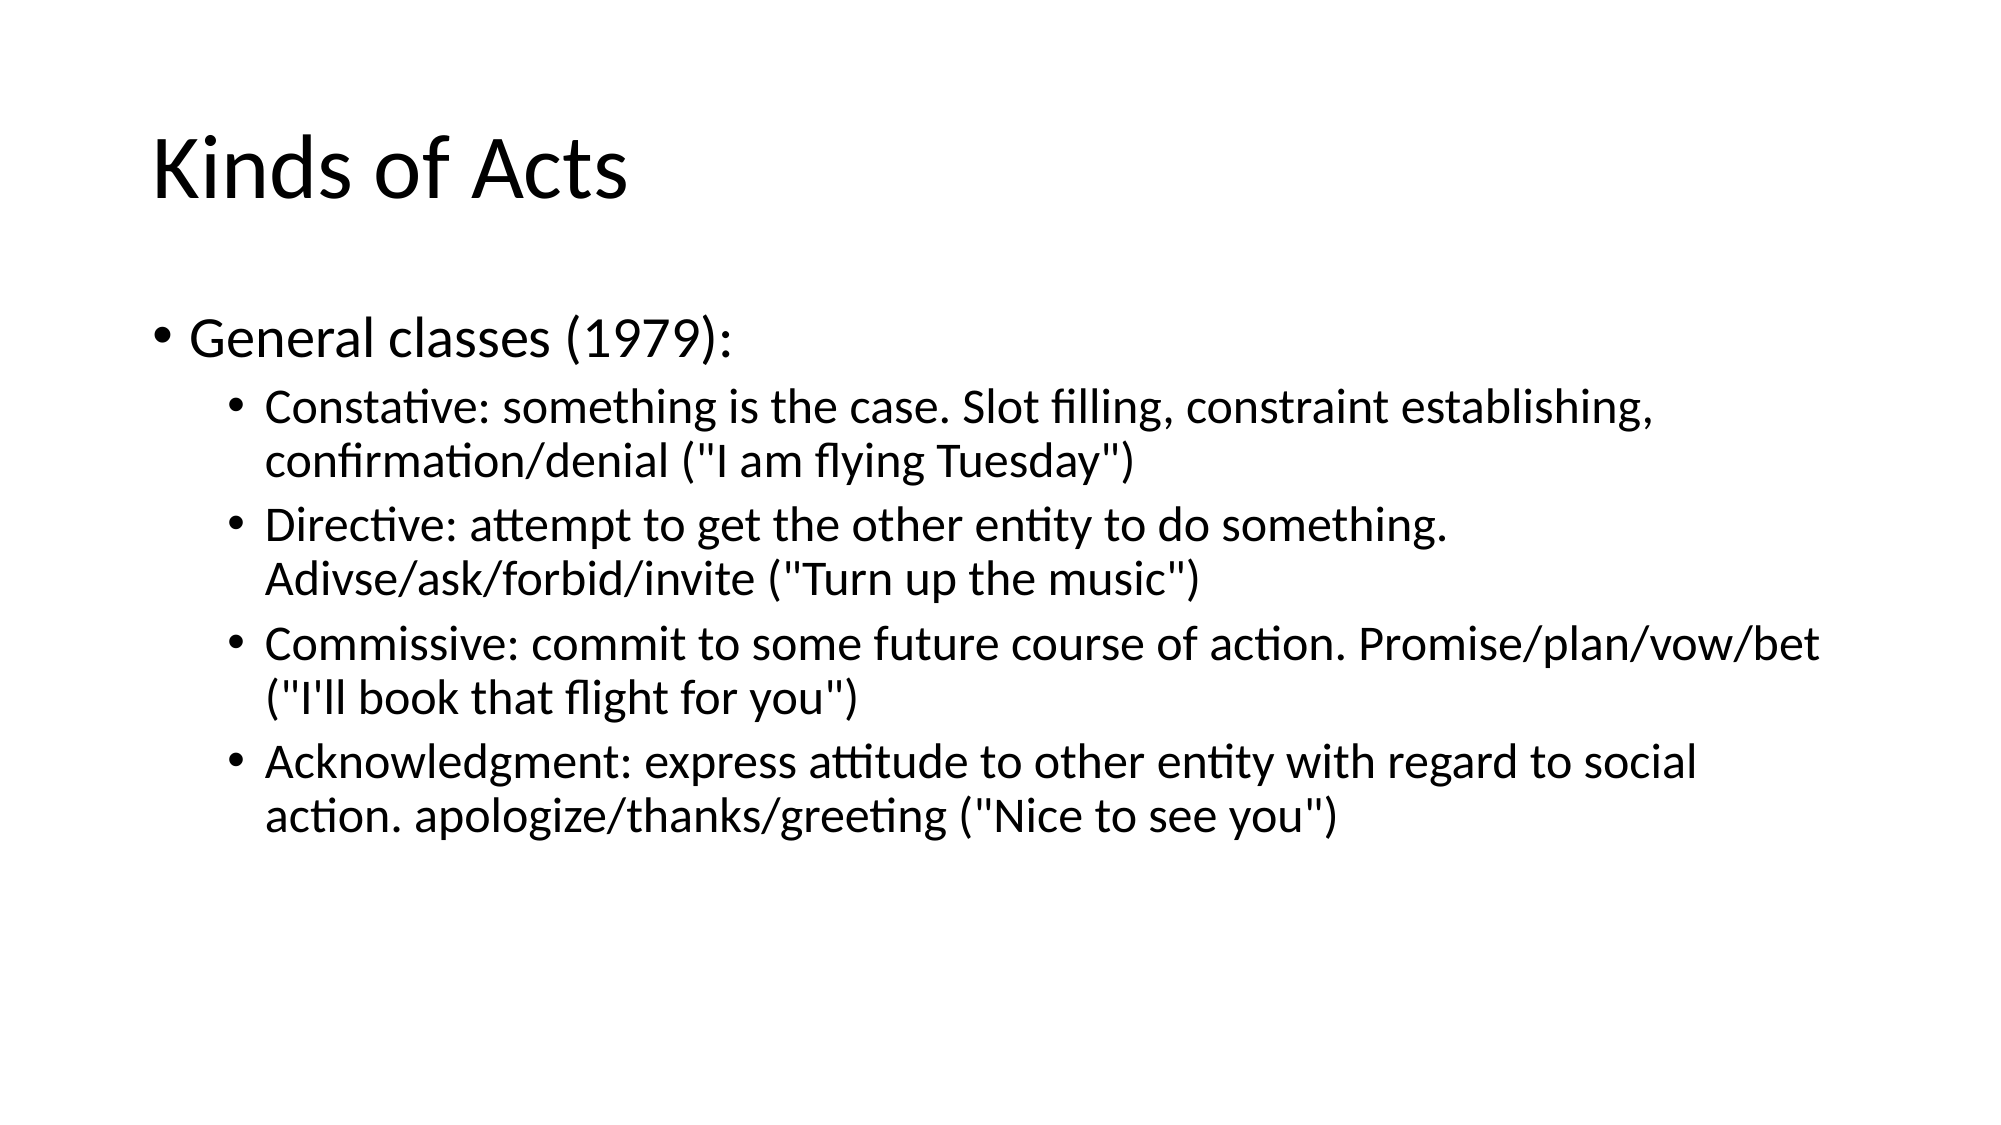

# Kinds of Acts
General classes (1979):
Constative: something is the case. Slot filling, constraint establishing, confirmation/denial ("I am flying Tuesday")
Directive: attempt to get the other entity to do something. Adivse/ask/forbid/invite ("Turn up the music")
Commissive: commit to some future course of action. Promise/plan/vow/bet ("I'll book that flight for you")
Acknowledgment: express attitude to other entity with regard to social action. apologize/thanks/greeting ("Nice to see you")